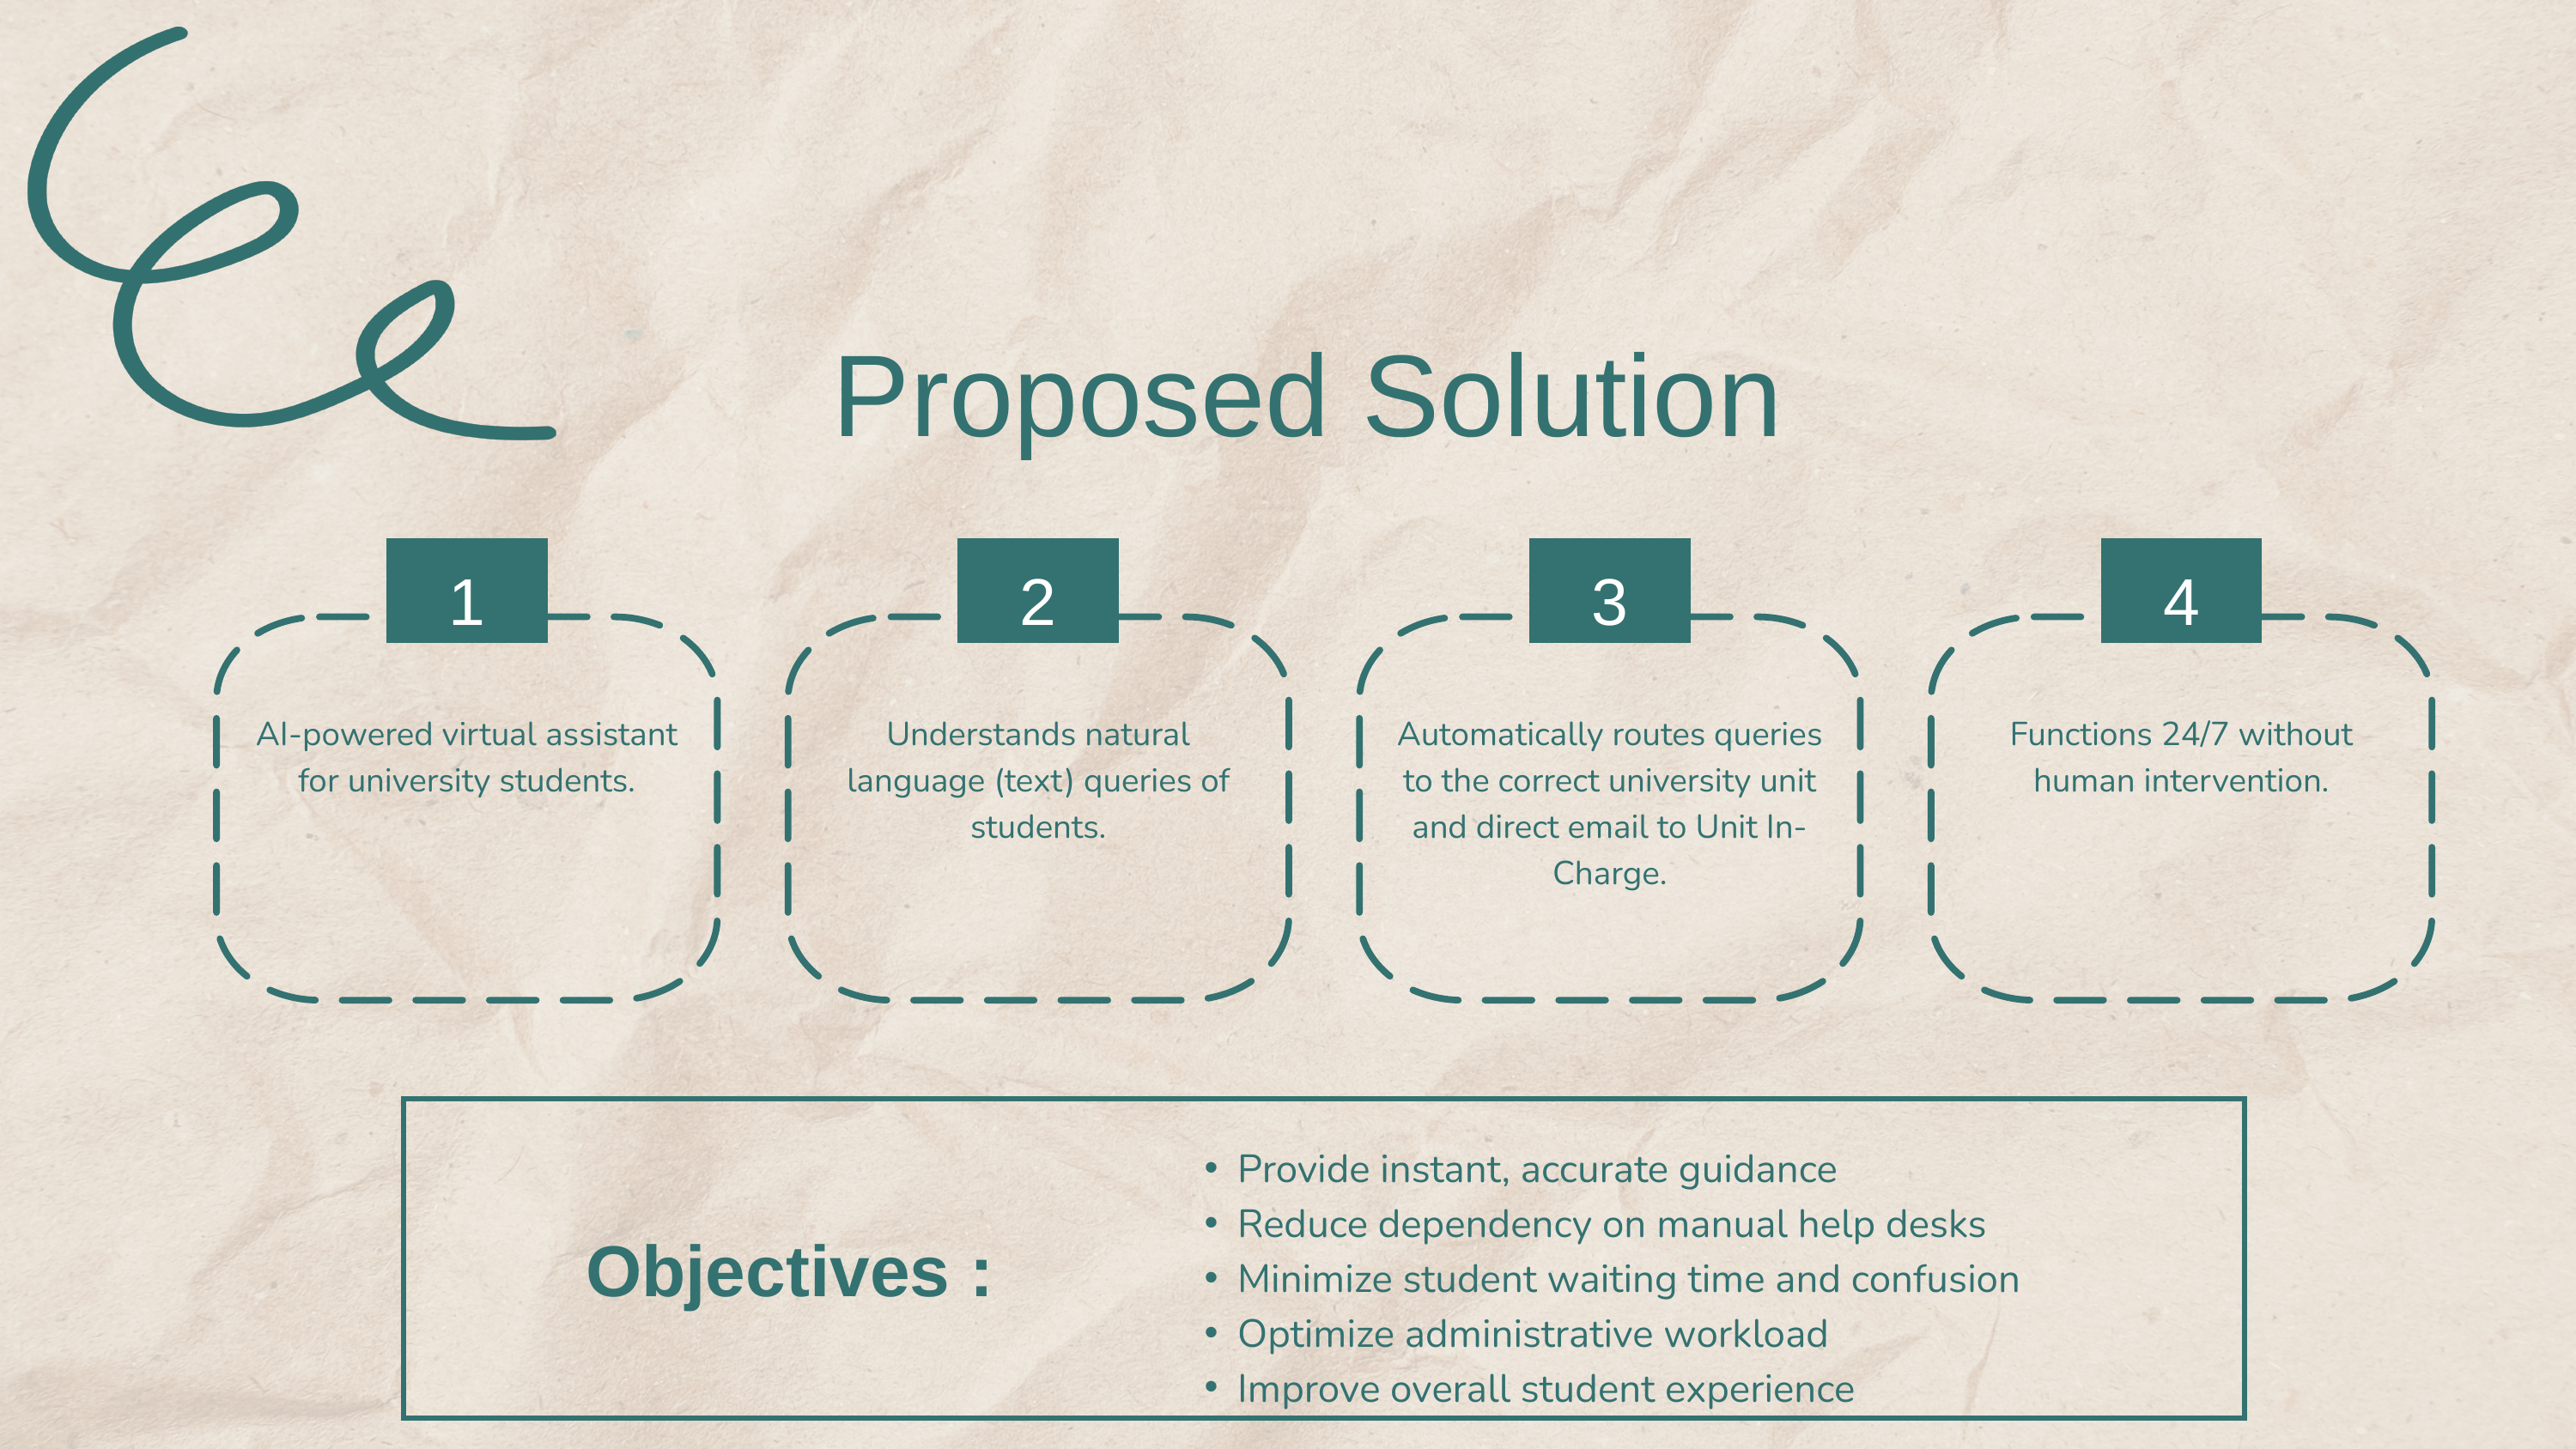

Proposed Solution

1
2
3
4

AI-powered virtual assistant for university students.
Understands natural language (text) queries of students.
Automatically routes queries to the correct university unit and direct email to Unit In-Charge.
Functions 24/7 without human intervention.

Provide instant, accurate guidance
Reduce dependency on manual help desks
Minimize student waiting time and confusion
Optimize administrative workload
Improve overall student experience
Objectives :